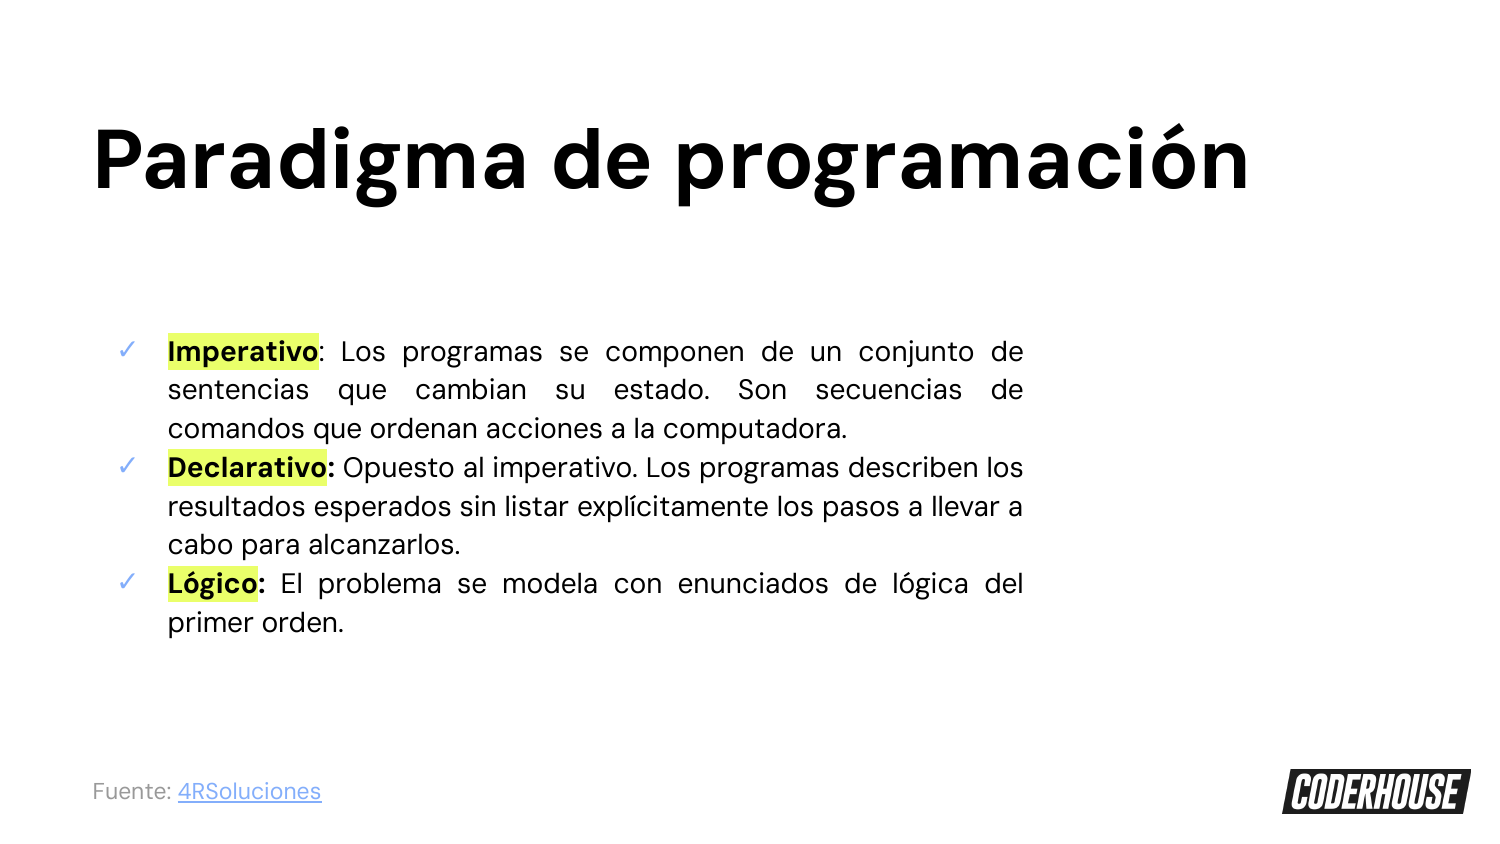

Paradigma de programación
Imperativo: Los programas se componen de un conjunto de sentencias que cambian su estado. Son secuencias de comandos que ordenan acciones a la computadora.
Declarativo: Opuesto al imperativo. Los programas describen los resultados esperados sin listar explícitamente los pasos a llevar a cabo para alcanzarlos.
Lógico: El problema se modela con enunciados de lógica del primer orden.
Fuente: 4RSoluciones